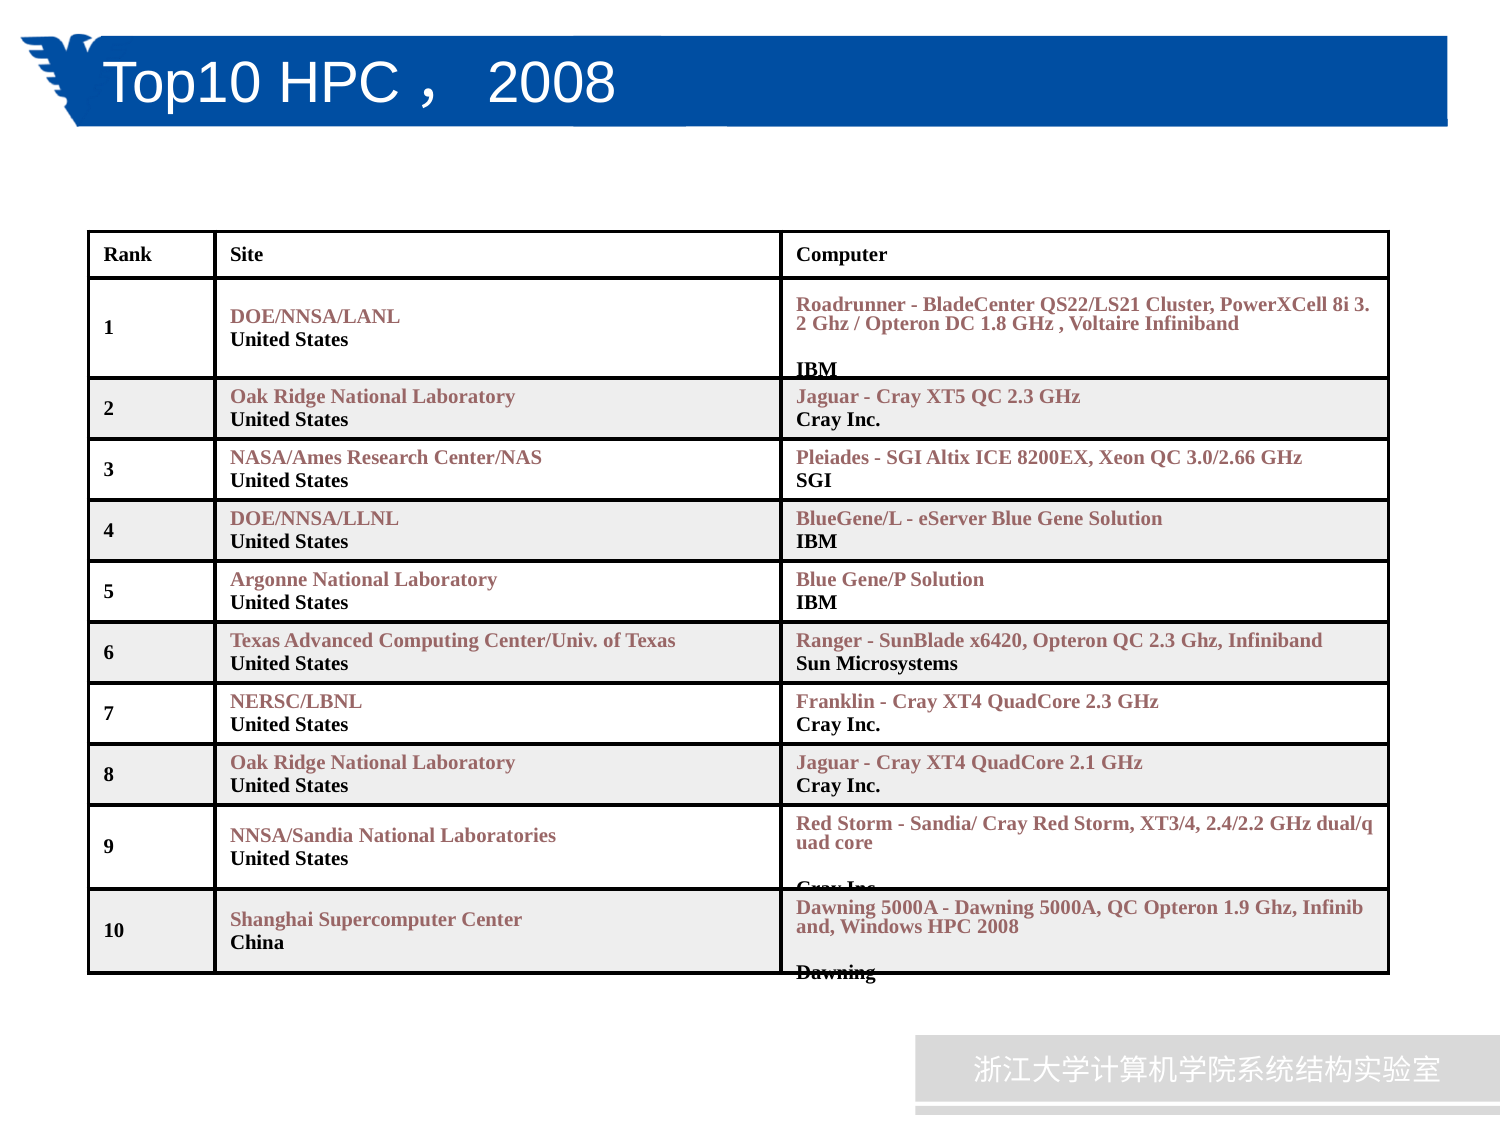

# Top10 HPC，2008
| Rank | Site | Computer |
| --- | --- | --- |
| 1 | DOE/NNSA/LANL United States | Roadrunner - BladeCenter QS22/LS21 Cluster, PowerXCell 8i 3.2 Ghz / Opteron DC 1.8 GHz , Voltaire Infiniband IBM |
| 2 | Oak Ridge National Laboratory United States | Jaguar - Cray XT5 QC 2.3 GHz Cray Inc. |
| 3 | NASA/Ames Research Center/NAS United States | Pleiades - SGI Altix ICE 8200EX, Xeon QC 3.0/2.66 GHz SGI |
| 4 | DOE/NNSA/LLNL United States | BlueGene/L - eServer Blue Gene Solution IBM |
| 5 | Argonne National Laboratory United States | Blue Gene/P Solution IBM |
| 6 | Texas Advanced Computing Center/Univ. of Texas United States | Ranger - SunBlade x6420, Opteron QC 2.3 Ghz, Infiniband Sun Microsystems |
| 7 | NERSC/LBNL United States | Franklin - Cray XT4 QuadCore 2.3 GHz Cray Inc. |
| 8 | Oak Ridge National Laboratory United States | Jaguar - Cray XT4 QuadCore 2.1 GHz Cray Inc. |
| 9 | NNSA/Sandia National Laboratories United States | Red Storm - Sandia/ Cray Red Storm, XT3/4, 2.4/2.2 GHz dual/quad core Cray Inc. |
| 10 | Shanghai Supercomputer Center China | Dawning 5000A - Dawning 5000A, QC Opteron 1.9 Ghz, Infiniband, Windows HPC 2008 Dawning |